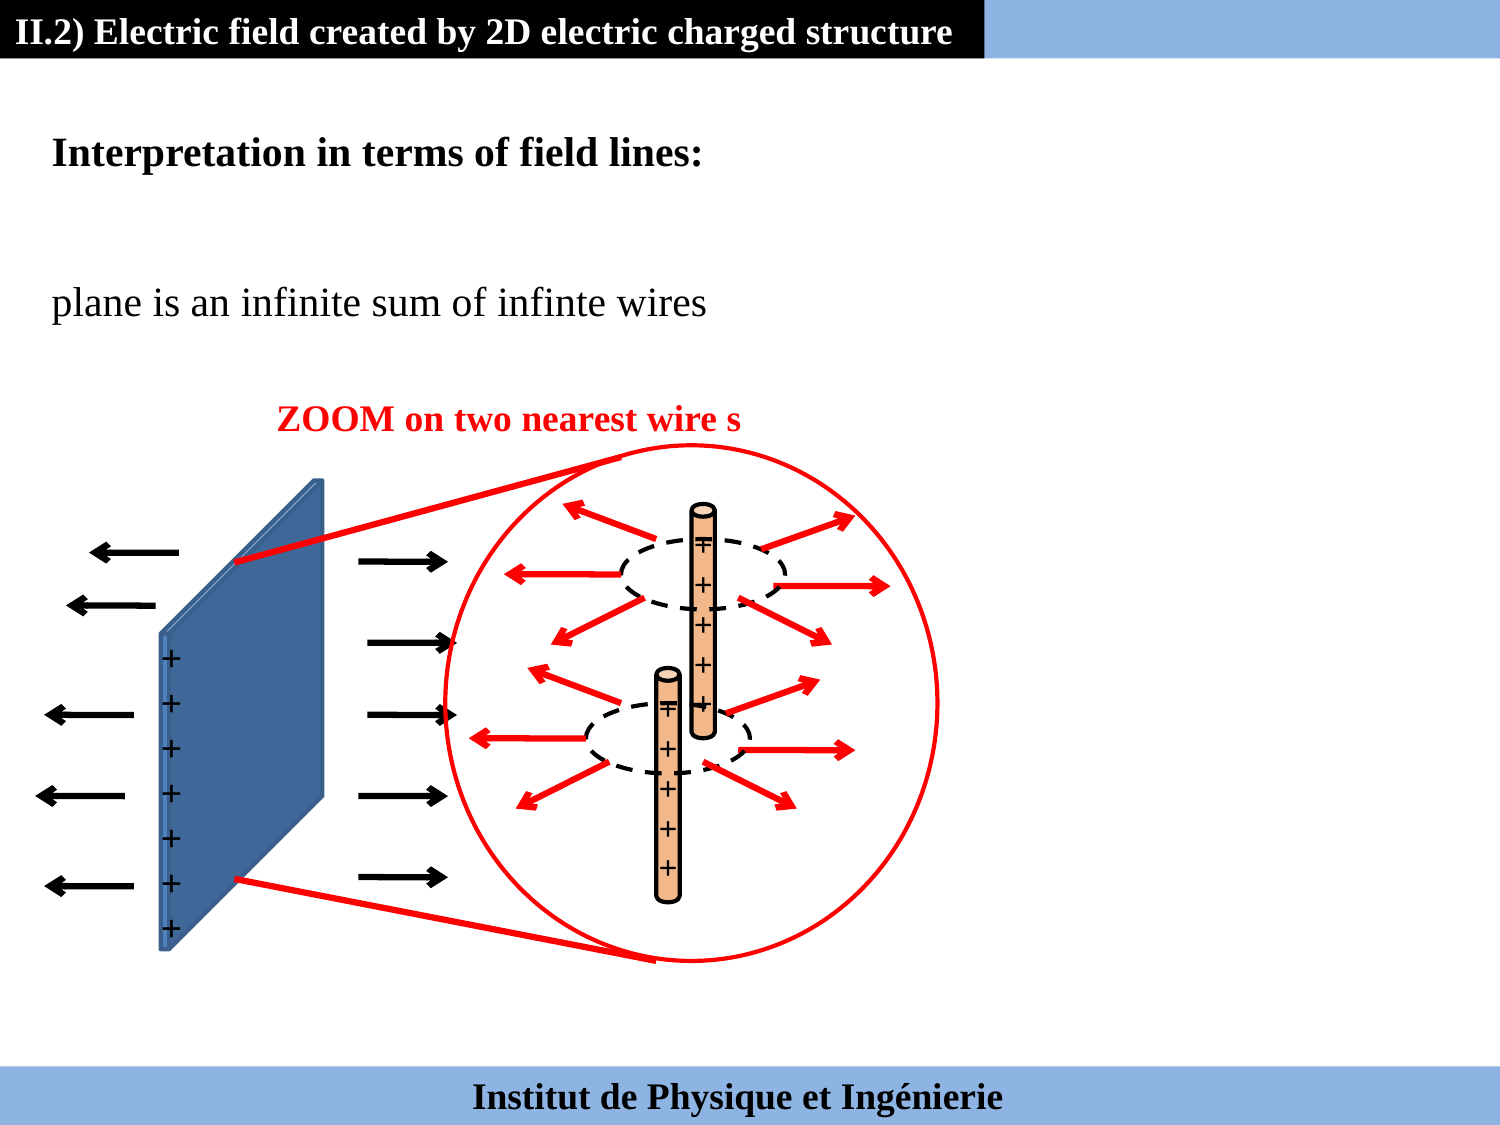

II.2) Electric field created by 2D electric charged structure

Interpretation in terms of field lines:

plane is an infinite sum of infinte wires
ZOOM on two nearest wire s

+++++++

+
+
+
+
+

+
+
+
+
+
      Institut de Physique et Ingénierie